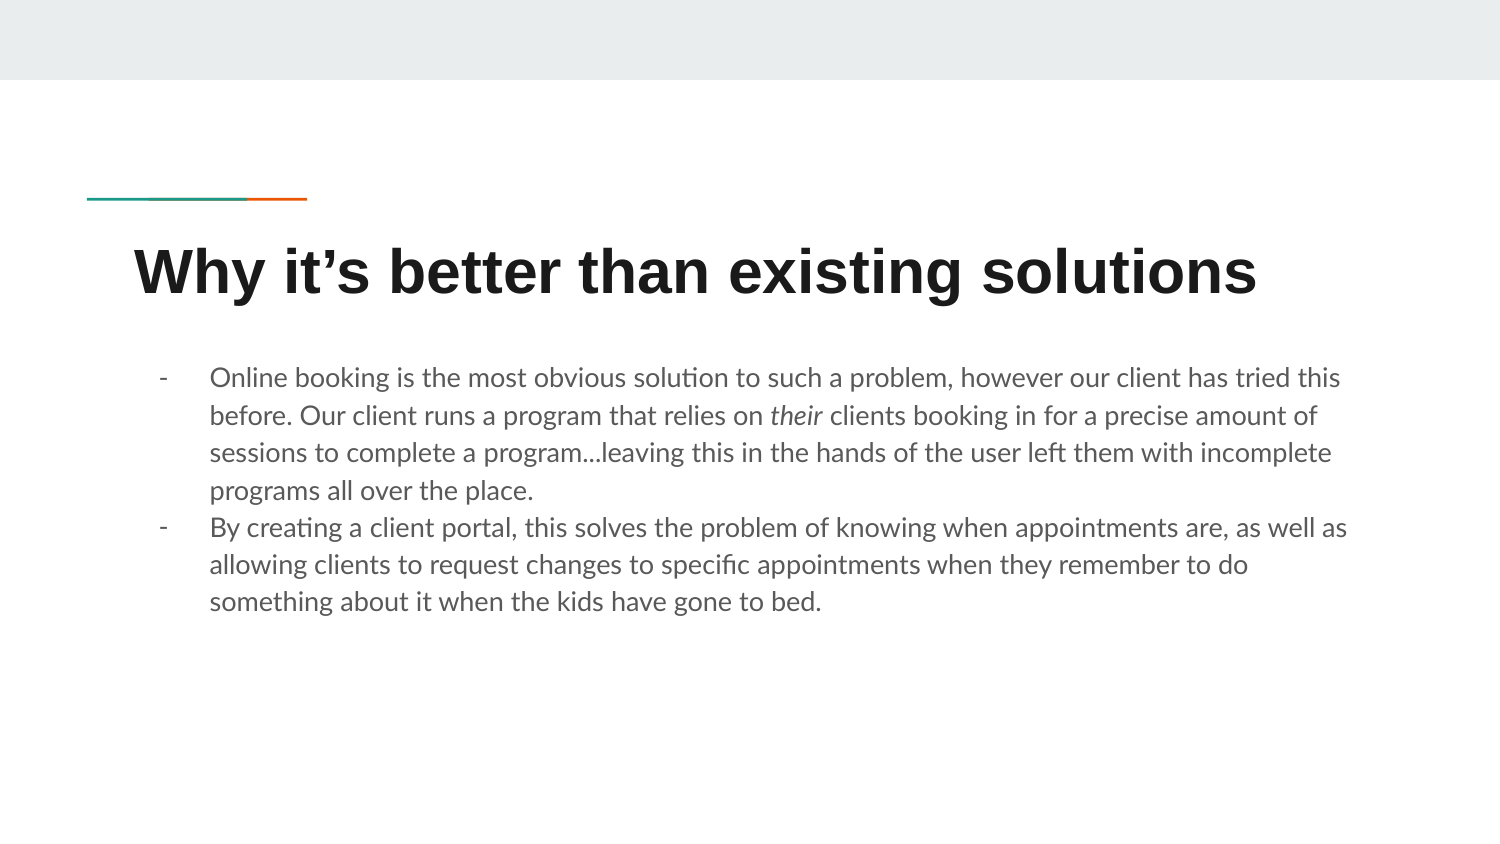

# Why it’s better than existing solutions
Online booking is the most obvious solution to such a problem, however our client has tried this before. Our client runs a program that relies on their clients booking in for a precise amount of sessions to complete a program...leaving this in the hands of the user left them with incomplete programs all over the place.
By creating a client portal, this solves the problem of knowing when appointments are, as well as allowing clients to request changes to specific appointments when they remember to do something about it when the kids have gone to bed.